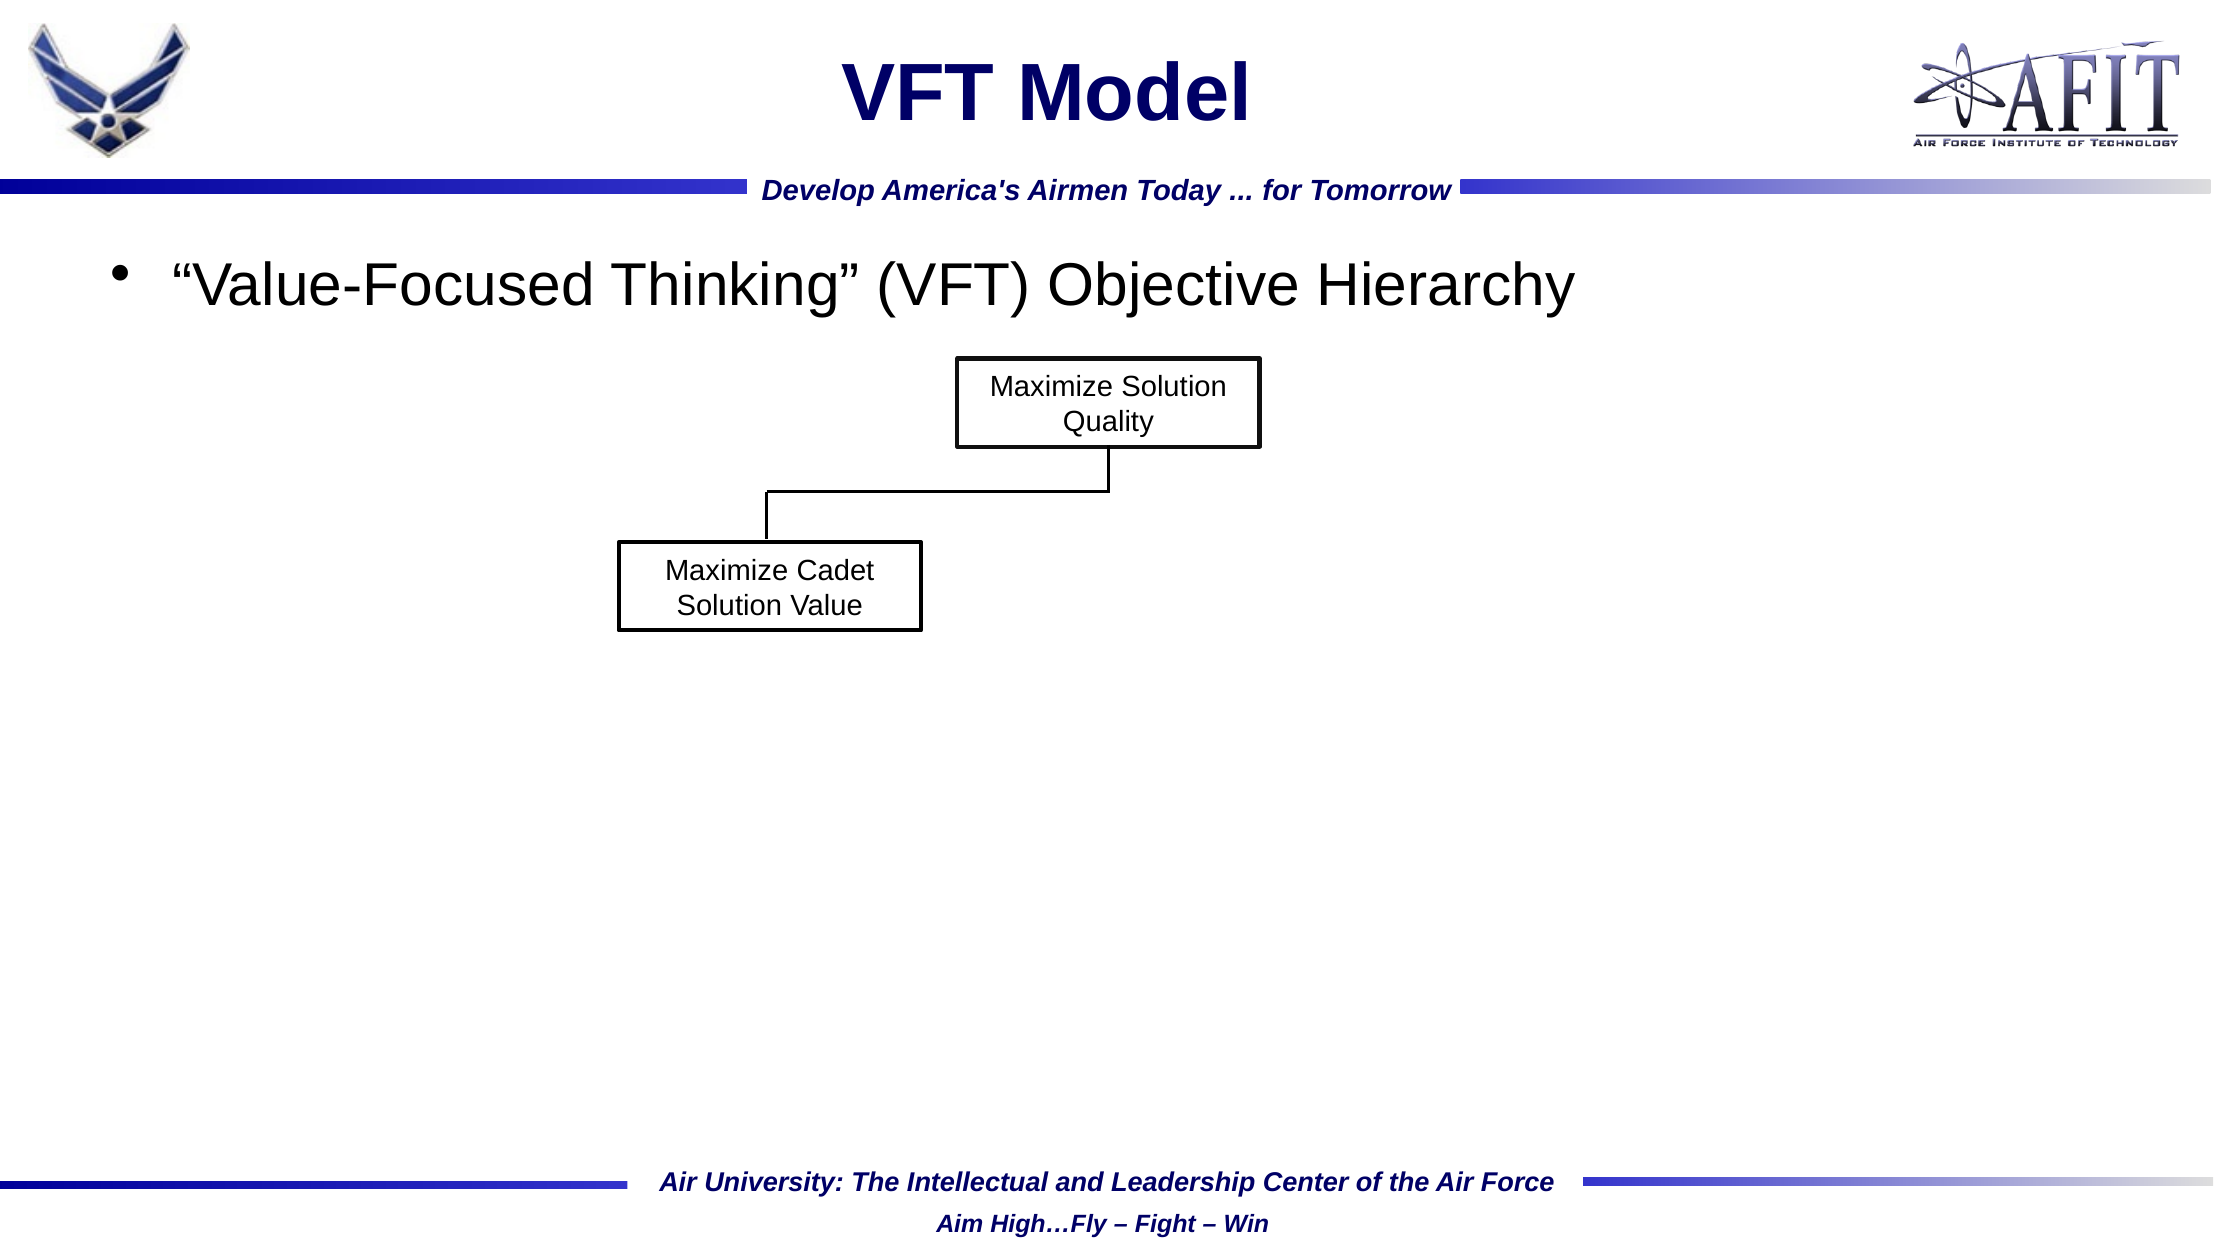

# VFT Model

“Value-Focused Thinking” (VFT) Objective Hierarchy

Maximize Solution Quality
Maximize Cadet Solution Value